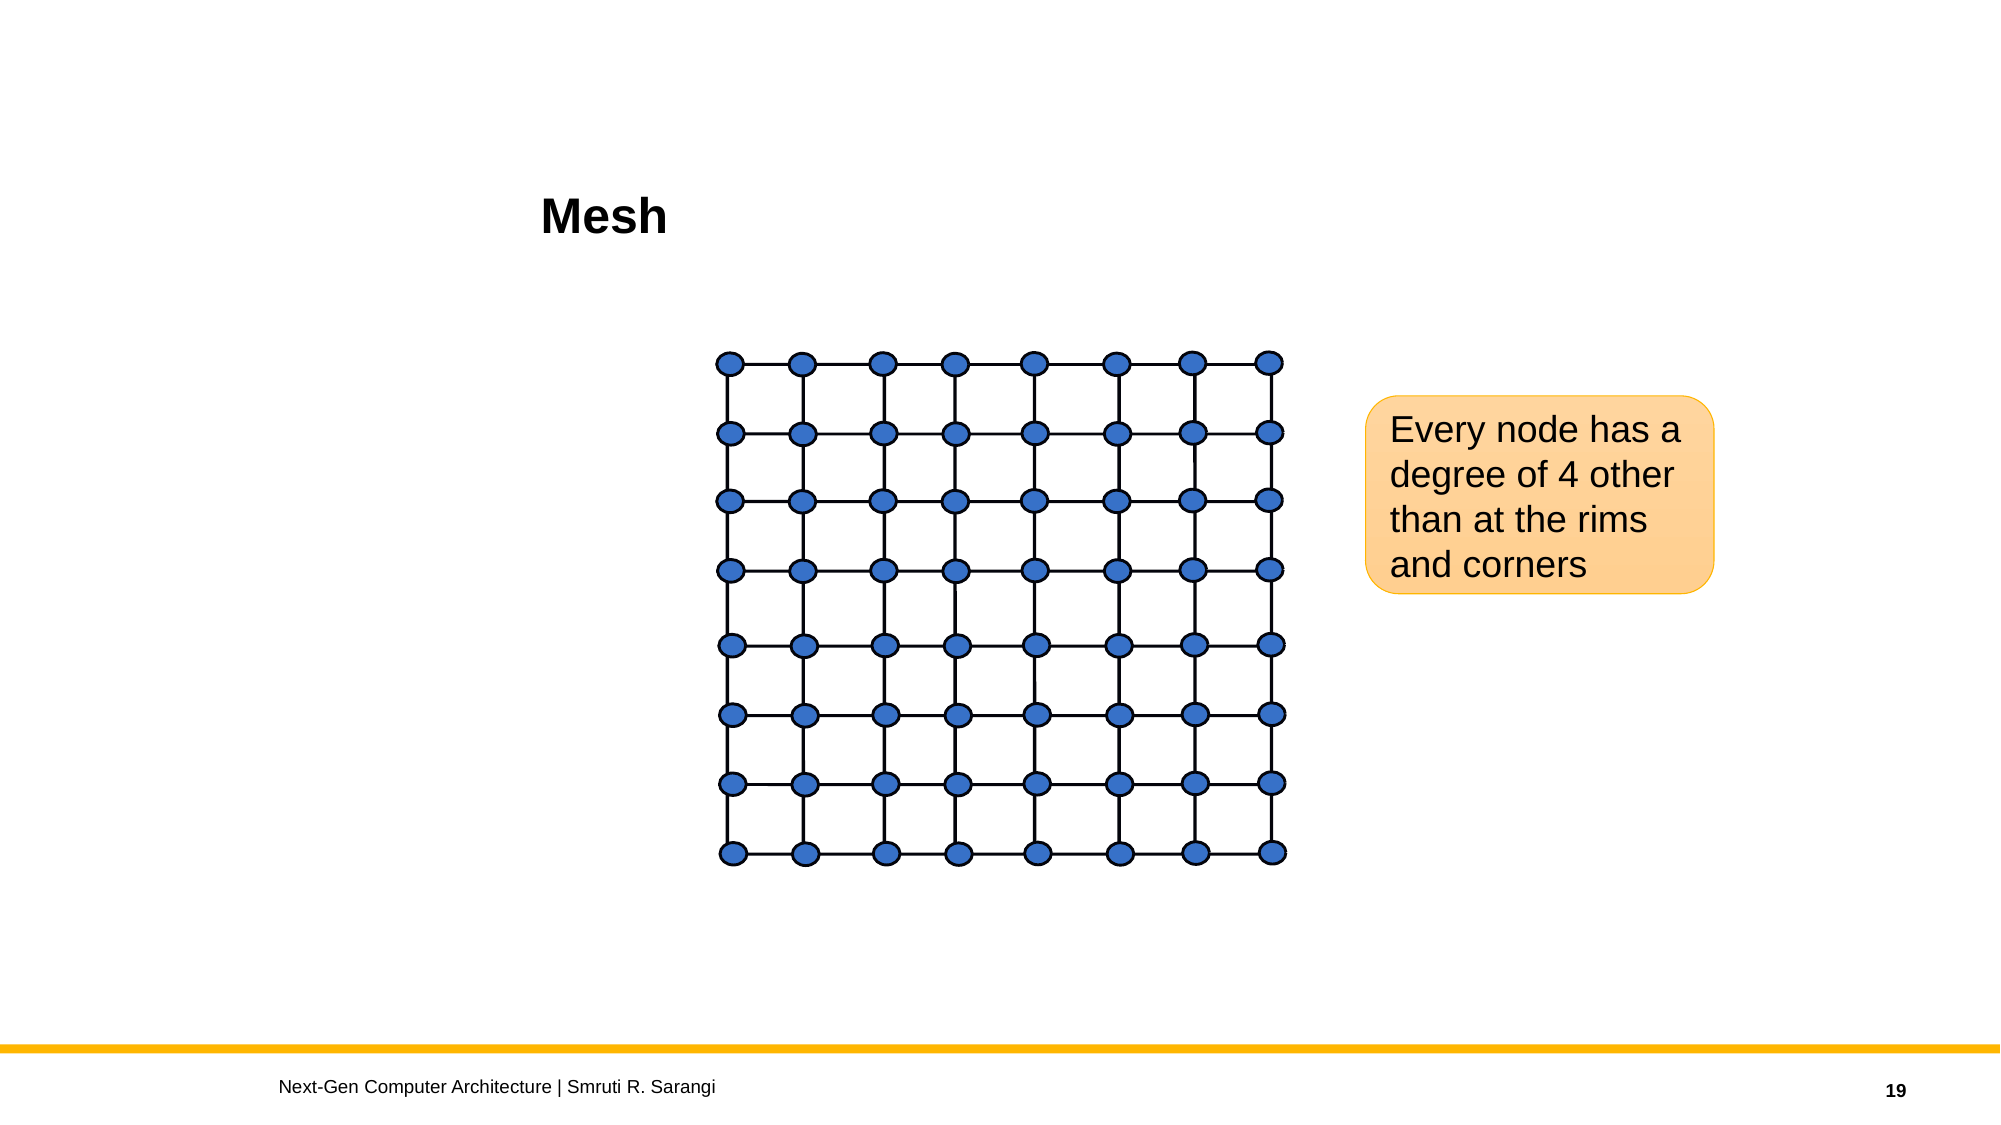

Mesh

Every node has a degree of 4 other than at the rims and corners

Next-Gen Computer Architecture | Smruti R. Sarangi
19